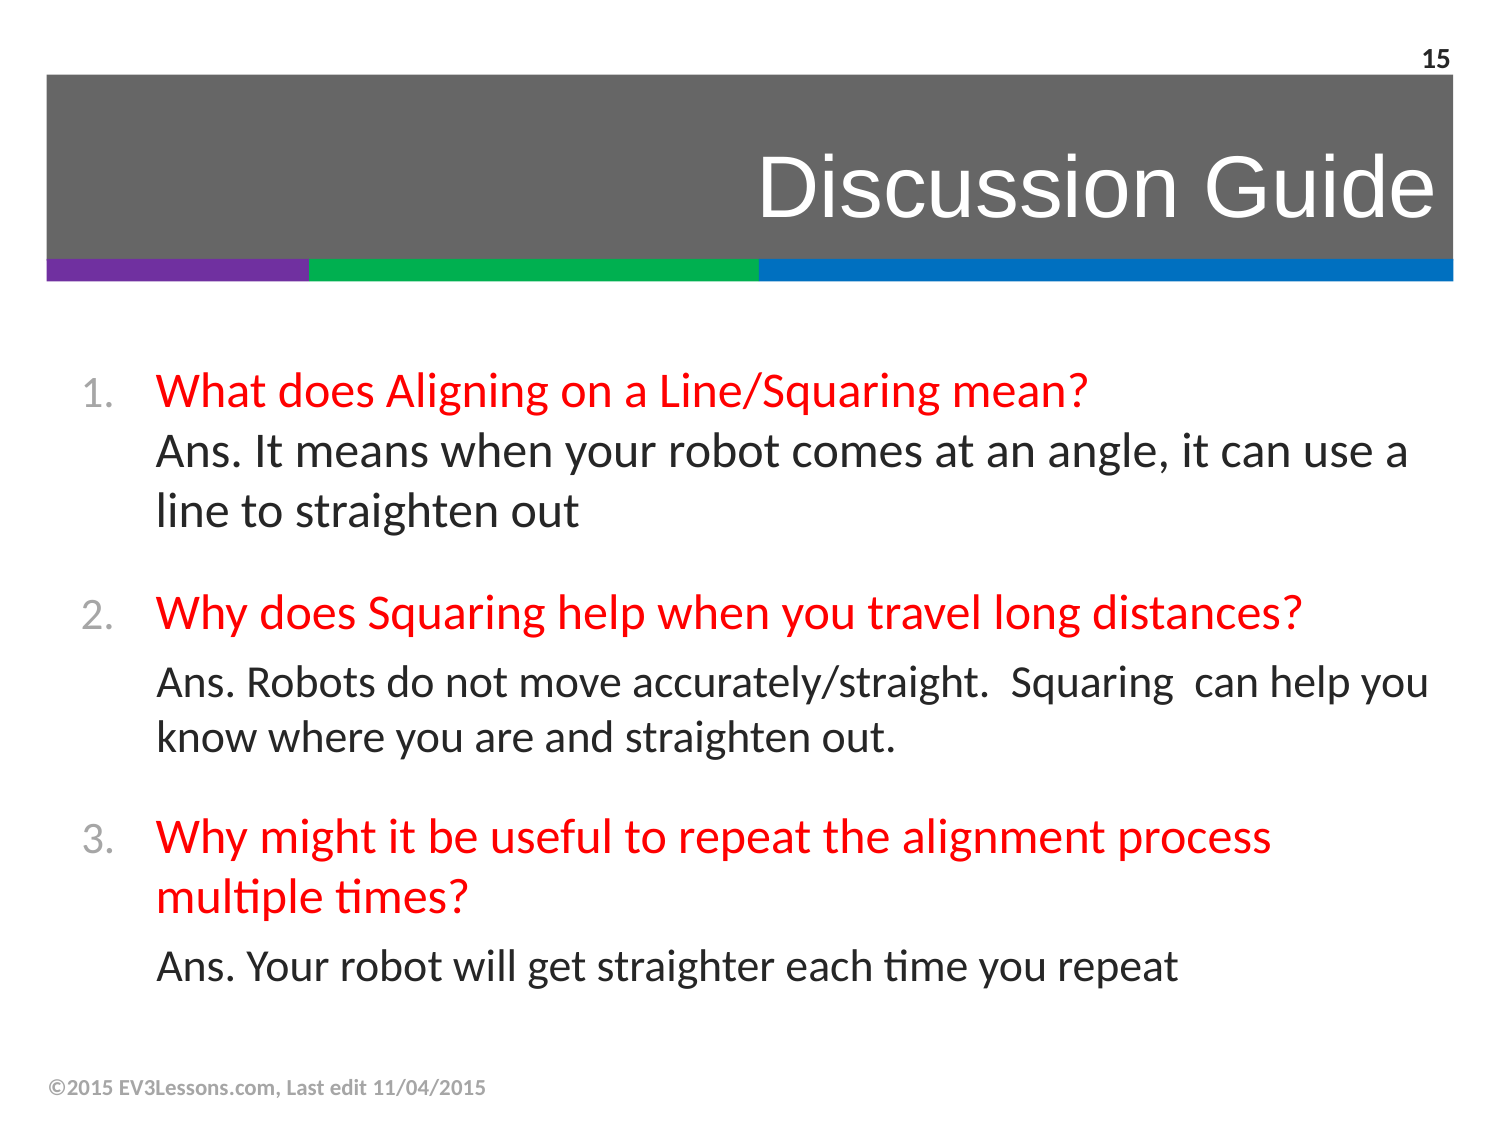

15
# Discussion Guide
What does Aligning on a Line/Squaring mean?
Ans. It means when your robot comes at an angle, it can use a line to straighten out
Why does Squaring help when you travel long distances?
Ans. Robots do not move accurately/straight.  Squaring  can help you know where you are and straighten out.
Why might it be useful to repeat the alignment process multiple times?
Ans. Your robot will get straighter each time you repeat

©2015 EV3Lessons.com, Last edit 11/04/2015